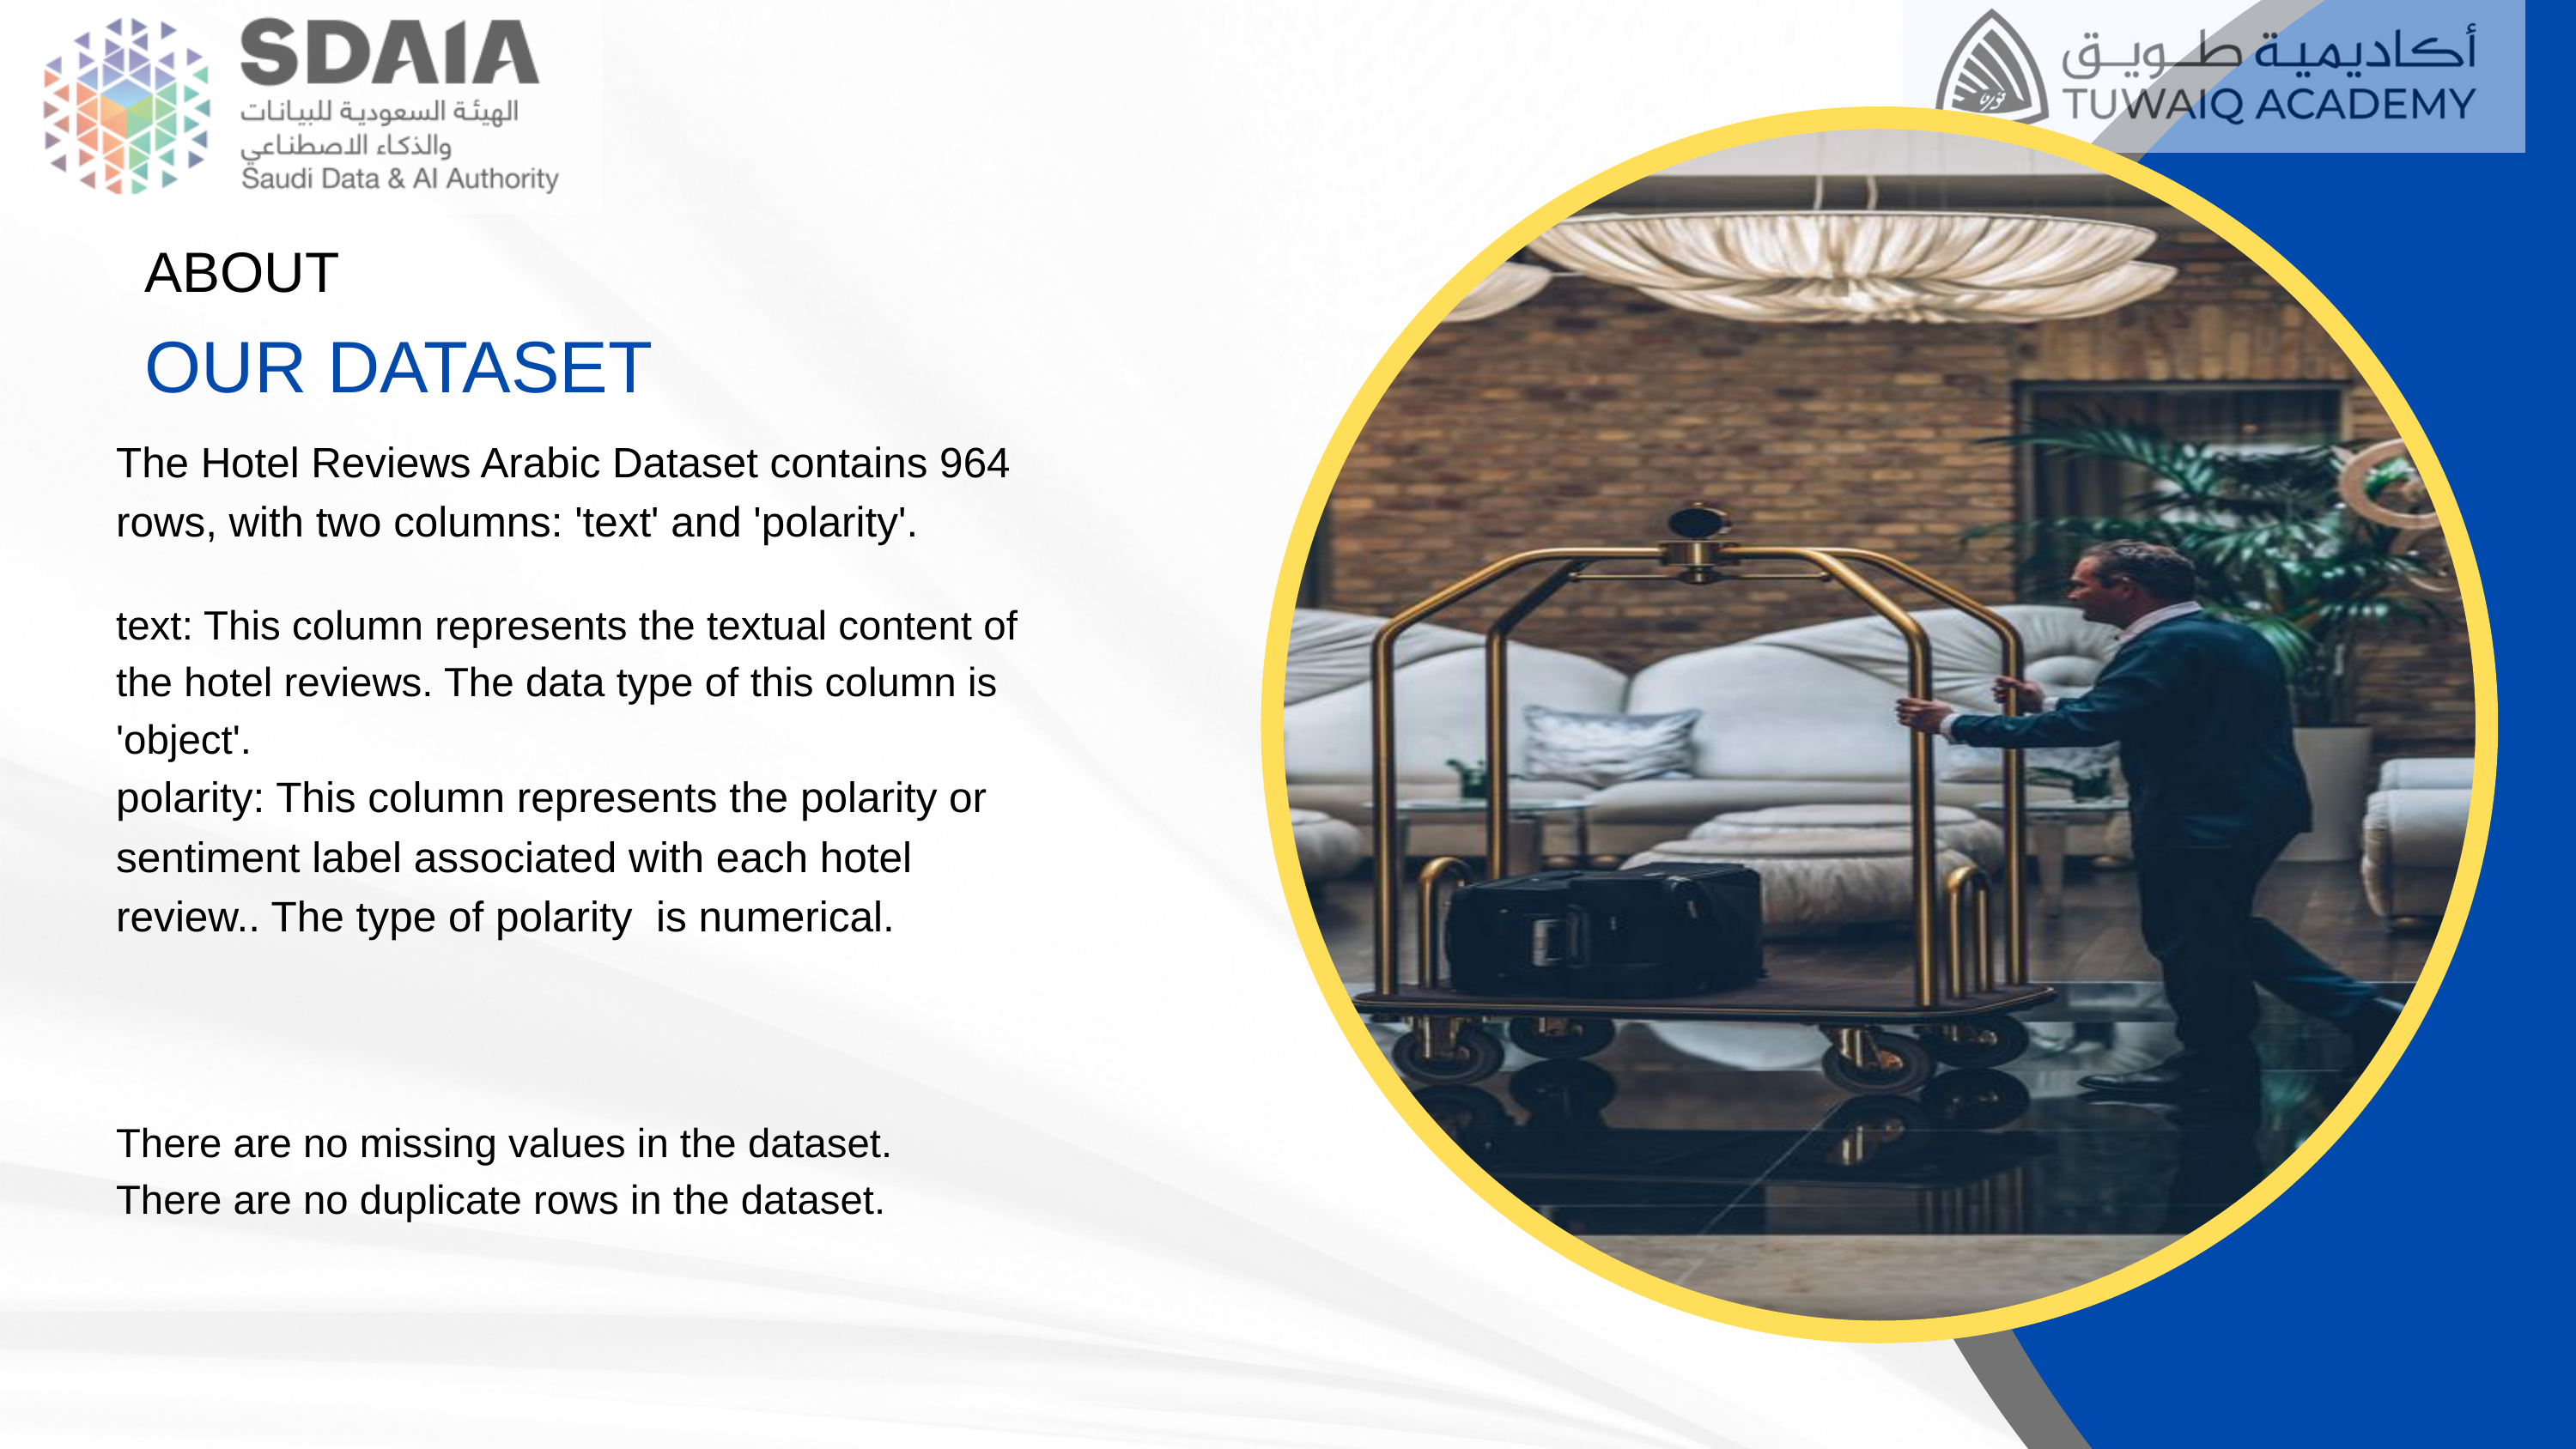

ABOUT
OUR DATASET
The Hotel Reviews Arabic Dataset contains 964 rows, with two columns: 'text' and 'polarity'.
text: This column represents the textual content of the hotel reviews. The data type of this column is 'object'.
polarity: This column represents the polarity or sentiment label associated with each hotel review.. The type of polarity  is numerical.
There are no missing values in the dataset.
There are no duplicate rows in the dataset.